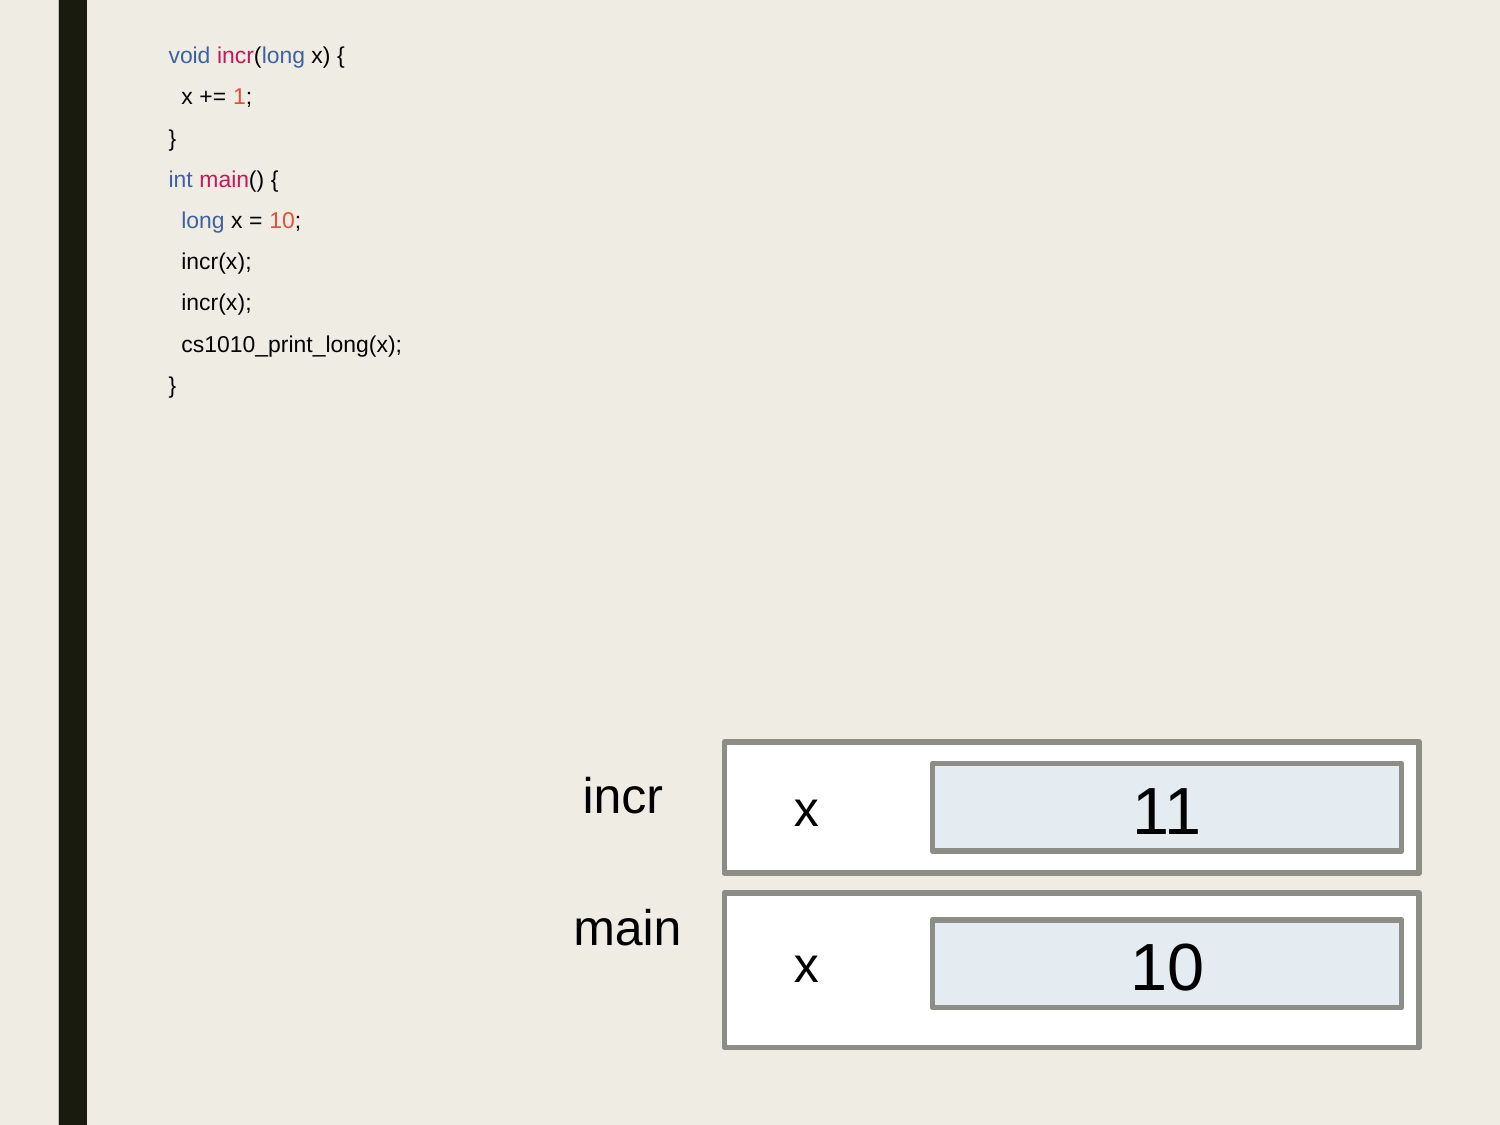

void incr(long x) {
  x += 1;
}
int main() {
  long x = 10;
  incr(x);
  incr(x);
  cs1010_print_long(x);
}

incr
11
x
main

10
x